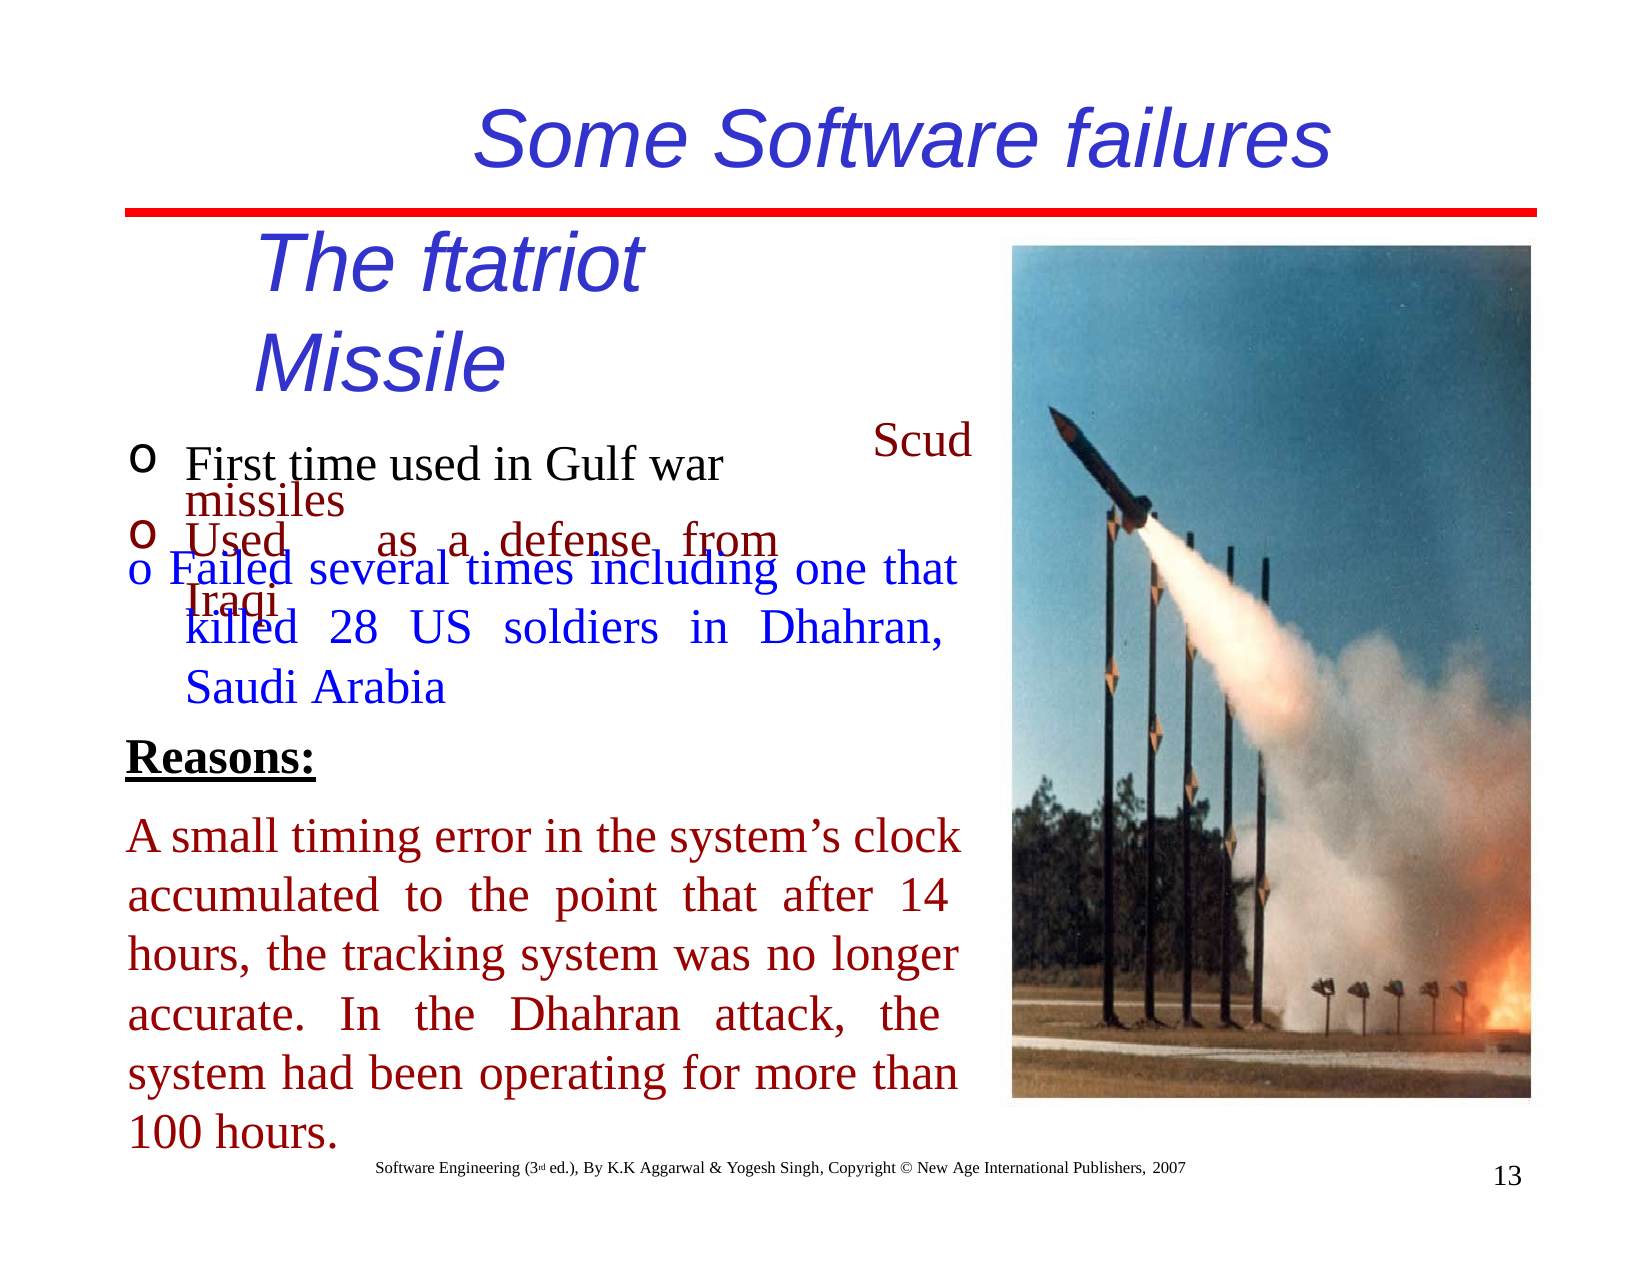

# Some Software failures
The ftatriot Missile
First time used in Gulf war
Used	as	a	defense	from	Iraqi

Scud
missiles
o Failed several times including one that  killed 28 US soldiers in Dhahran,  Saudi Arabia
Reasons:
A small timing error in the system’s clock  accumulated to the point that after 14  hours, the tracking system was no longer  accurate. In the Dhahran attack, the  system had been operating for more than  100 hours.
13
Software Engineering (3rd  ed.), By K.K Aggarwal & Yogesh Singh, Copyright © New Age International Publishers, 2007